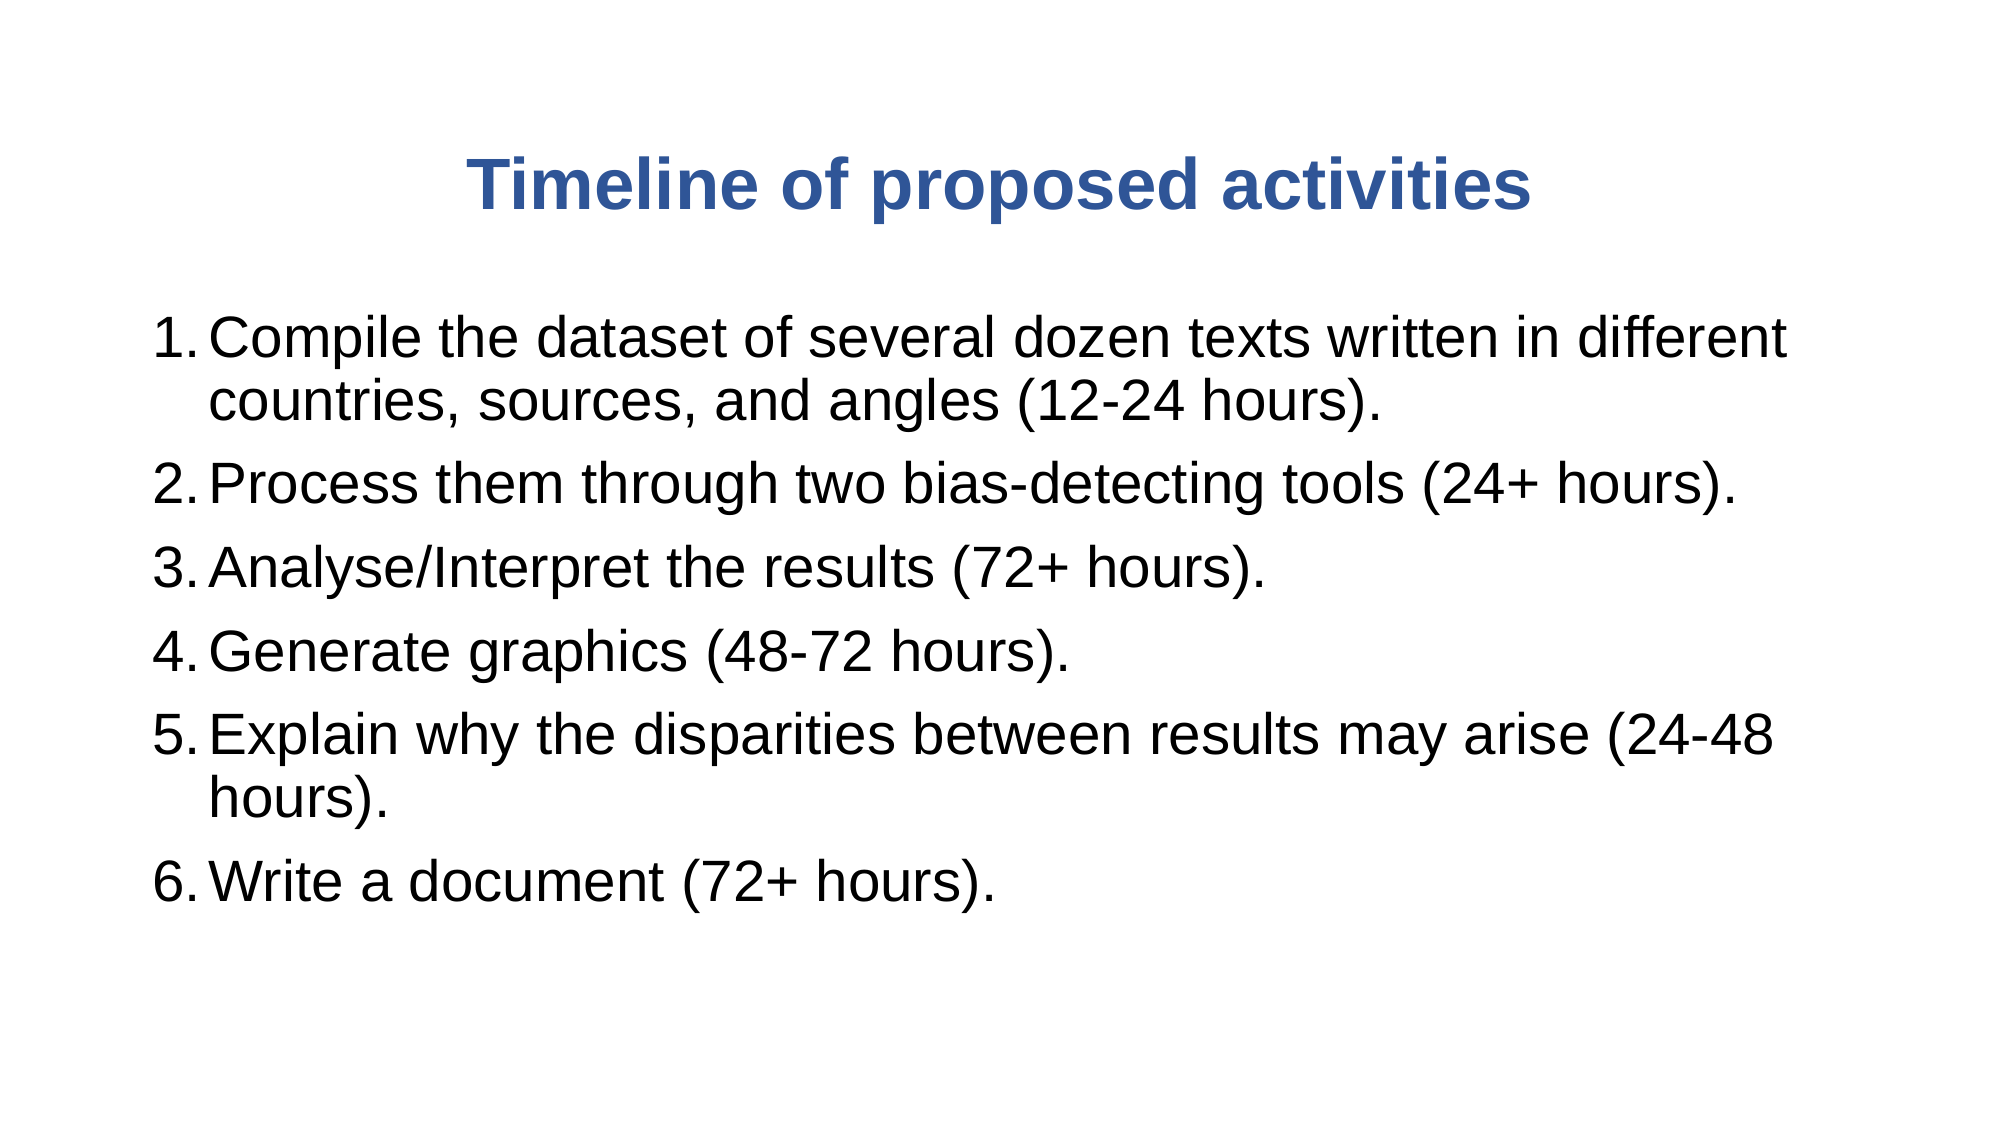

# Timeline of proposed activities
Compile the dataset of several dozen texts written in different countries, sources, and angles (12-24 hours).
Process them through two bias-detecting tools (24+ hours).
Analyse/Interpret the results (72+ hours).
Generate graphics (48-72 hours).
Explain why the disparities between results may arise (24-48 hours).
Write a document (72+ hours).